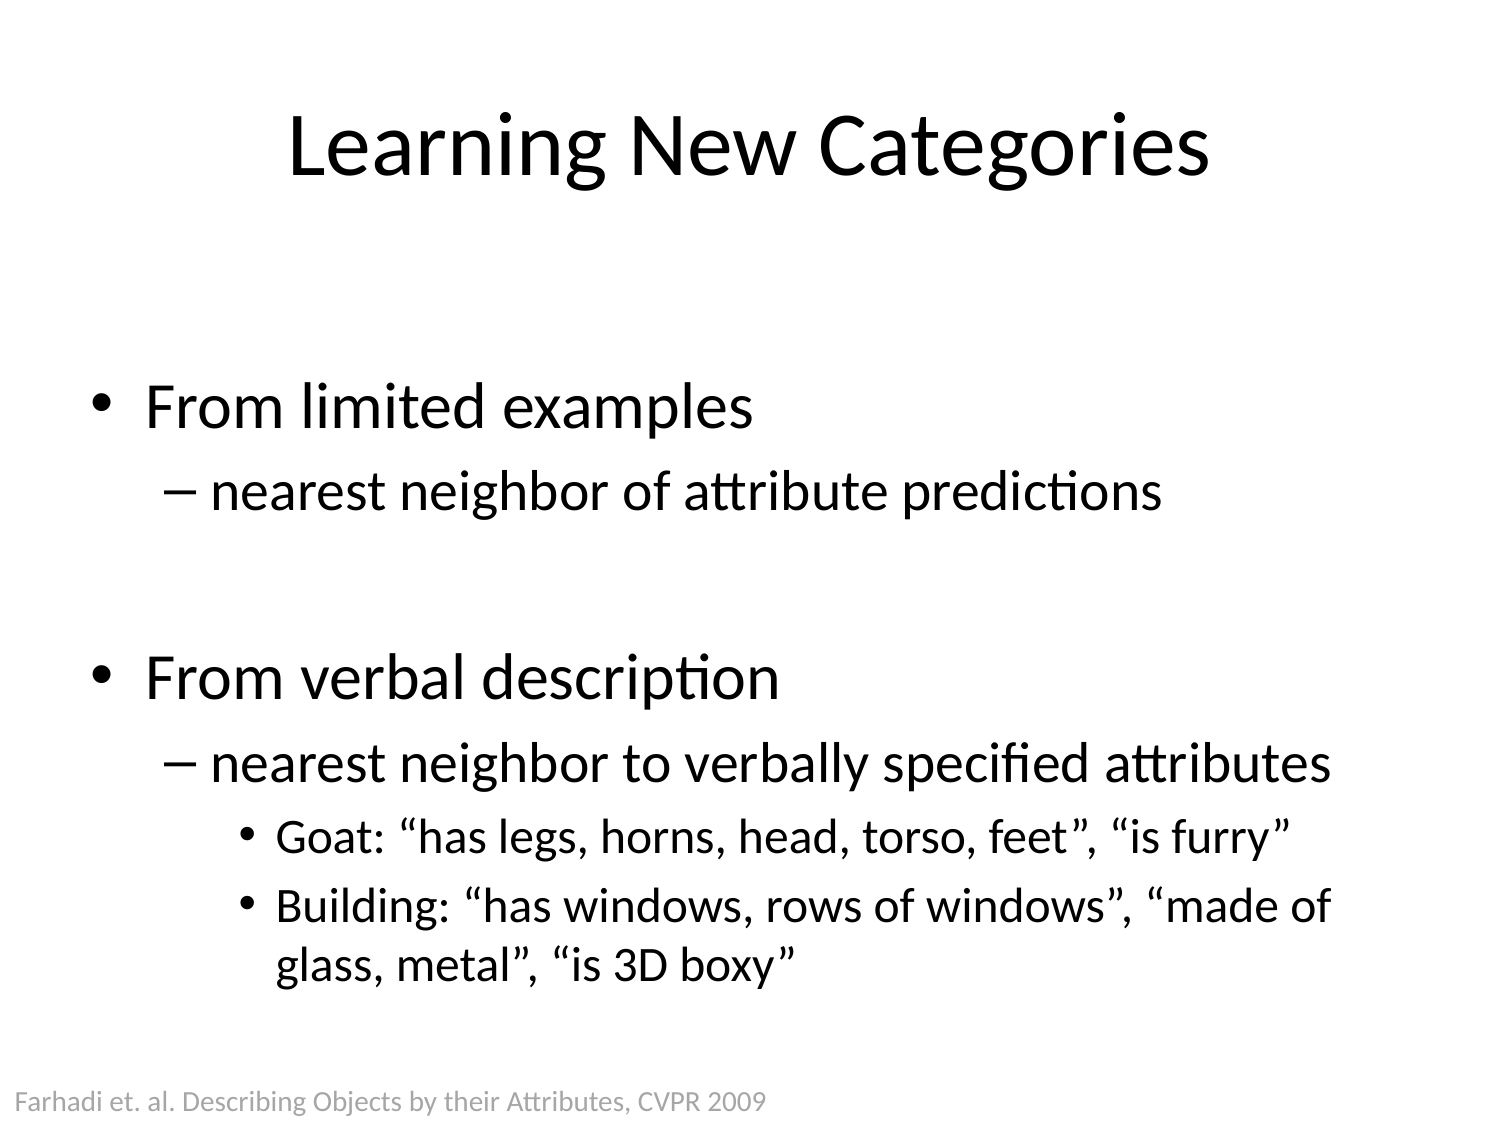

# Learning New Categories

From limited examples
nearest neighbor of attribute predictions

From verbal description
nearest neighbor to verbally specified attributes
Goat: “has legs, horns, head, torso, feet”, “is furry”
Building: “has windows, rows of windows”, “made of glass, metal”, “is 3D boxy”

Farhadi et. al. Describing Objects by their Attributes, CVPR 2009